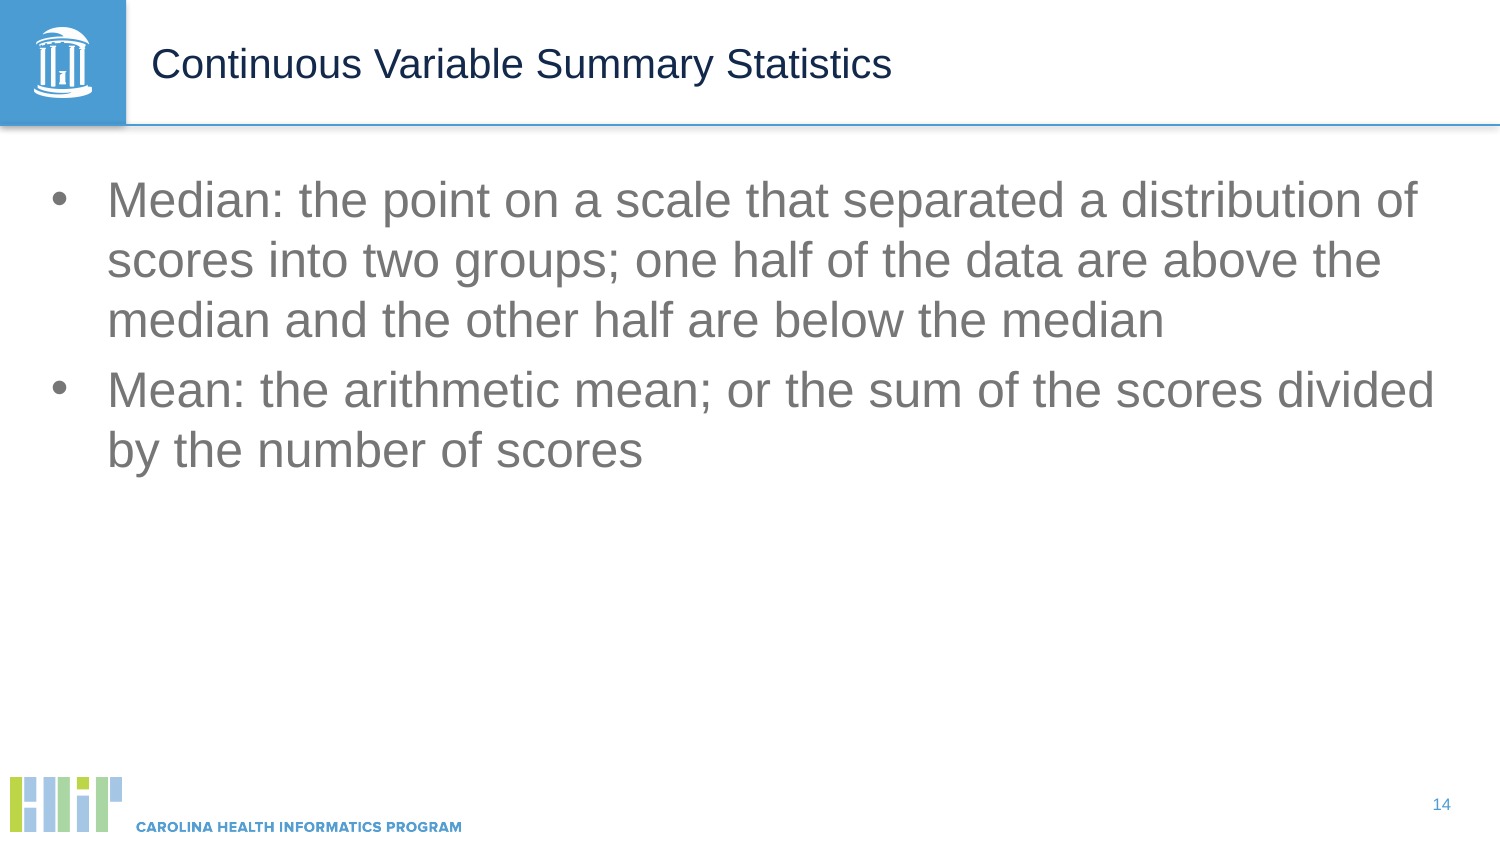

# Continuous Variable Summary Statistics
Median: the point on a scale that separated a distribution of scores into two groups; one half of the data are above the median and the other half are below the median
Mean: the arithmetic mean; or the sum of the scores divided by the number of scores
14